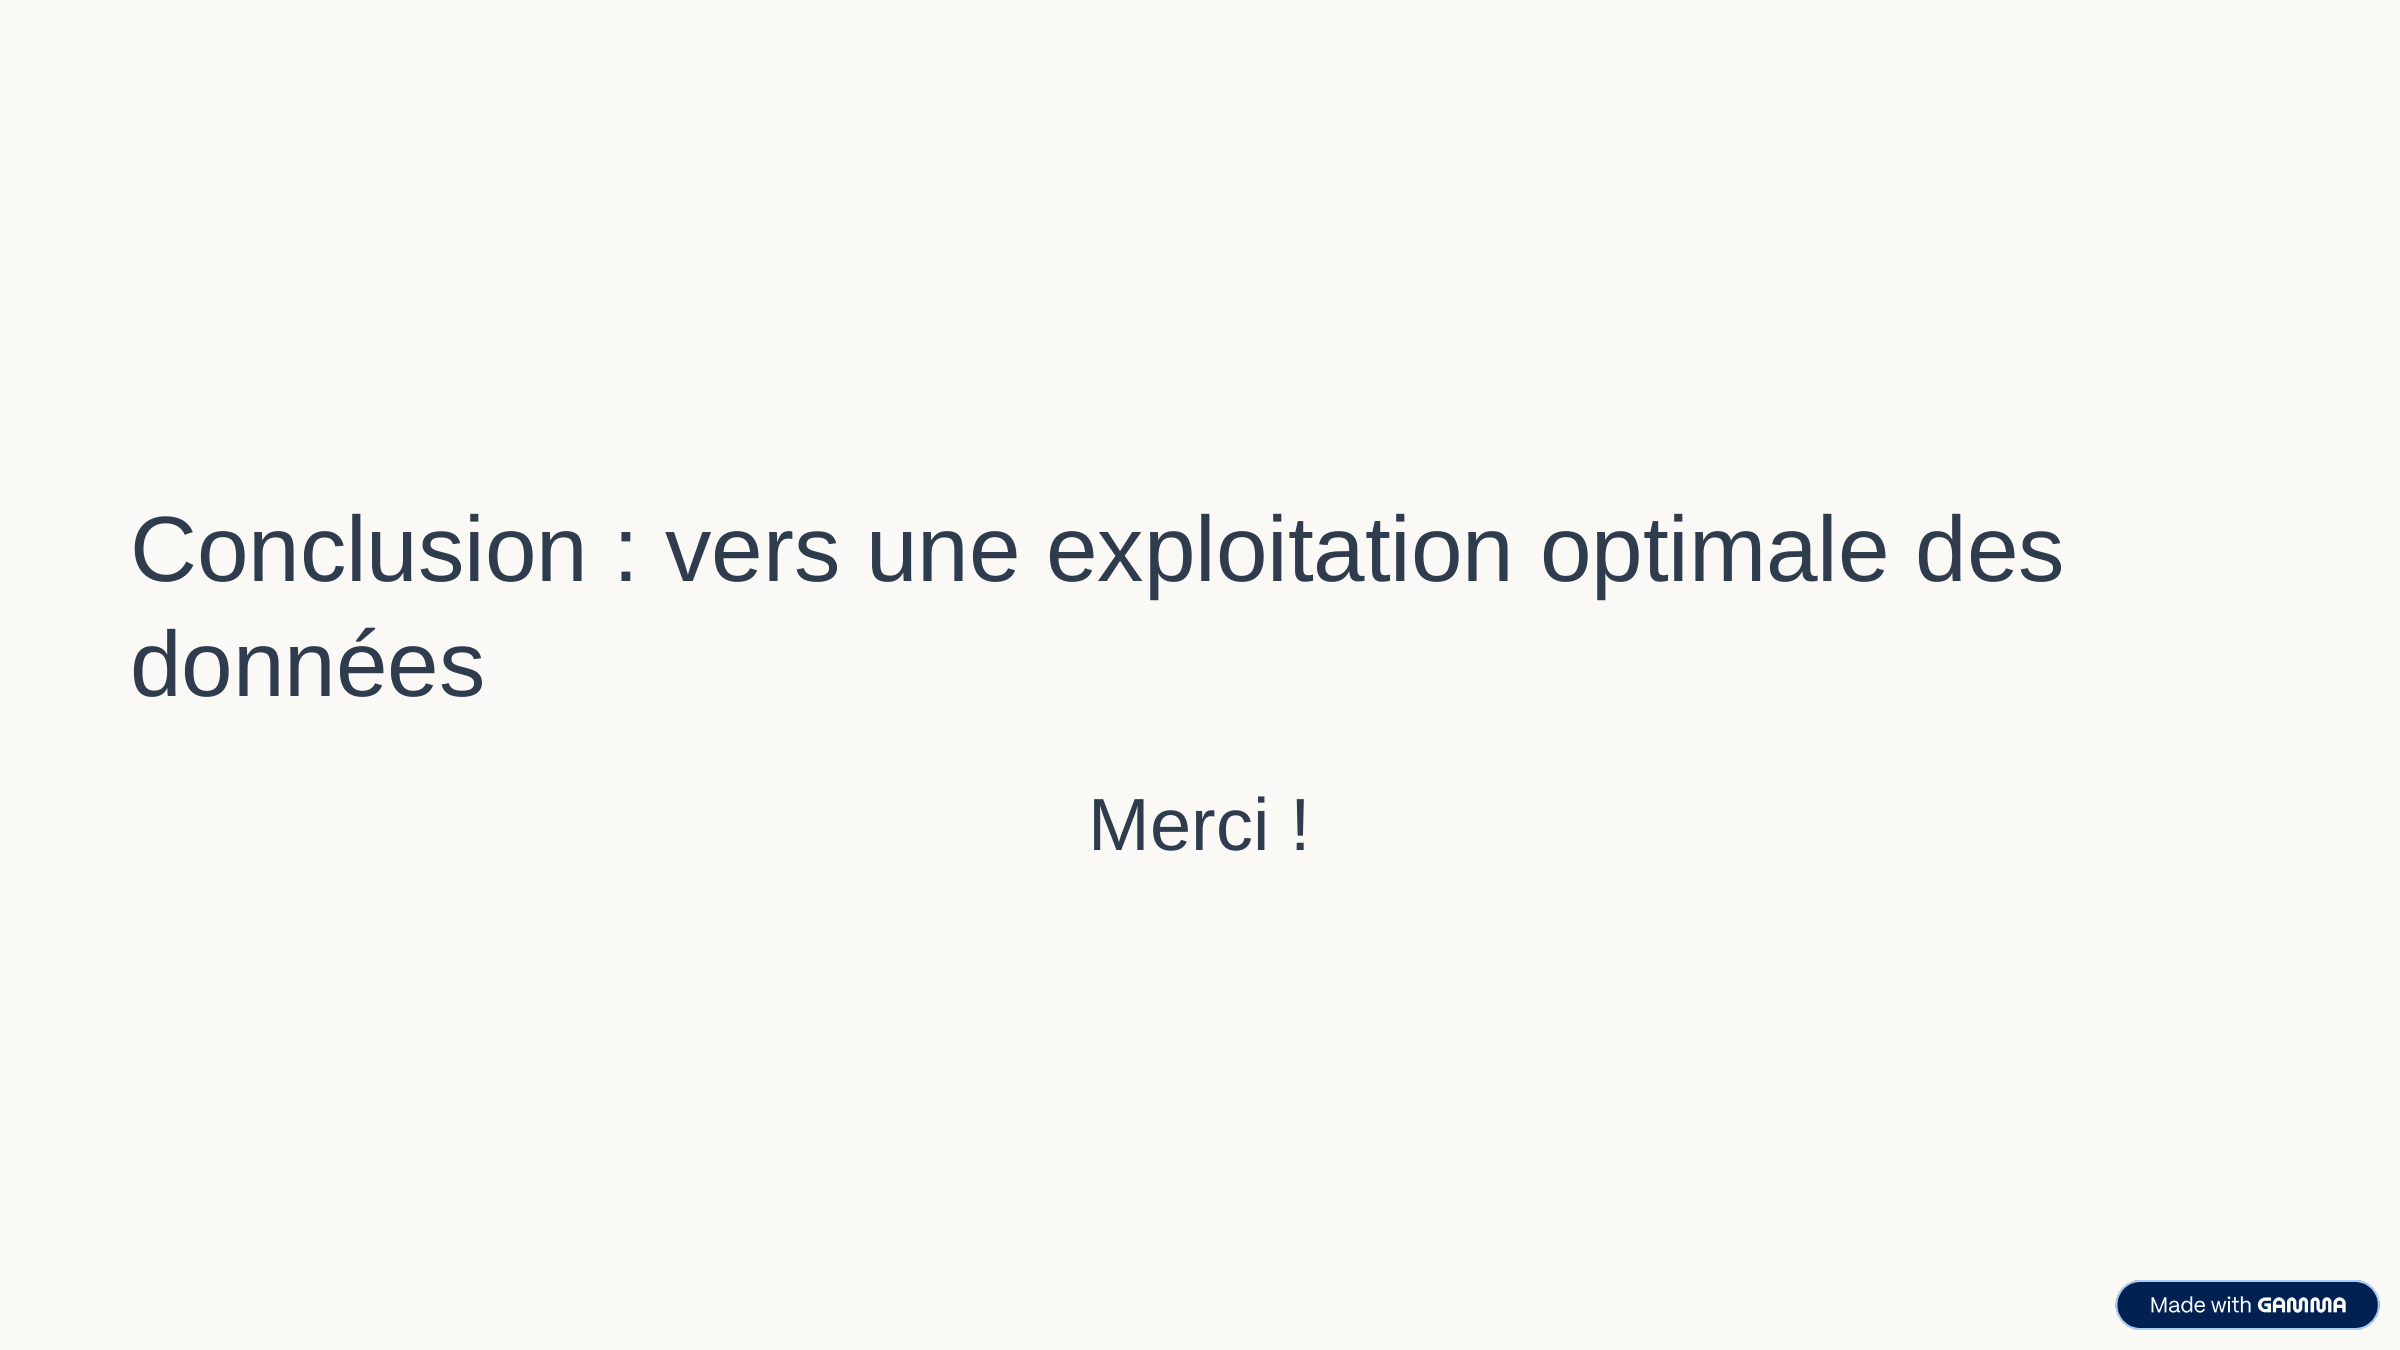

Conclusion : vers une exploitation optimale des données
Merci !